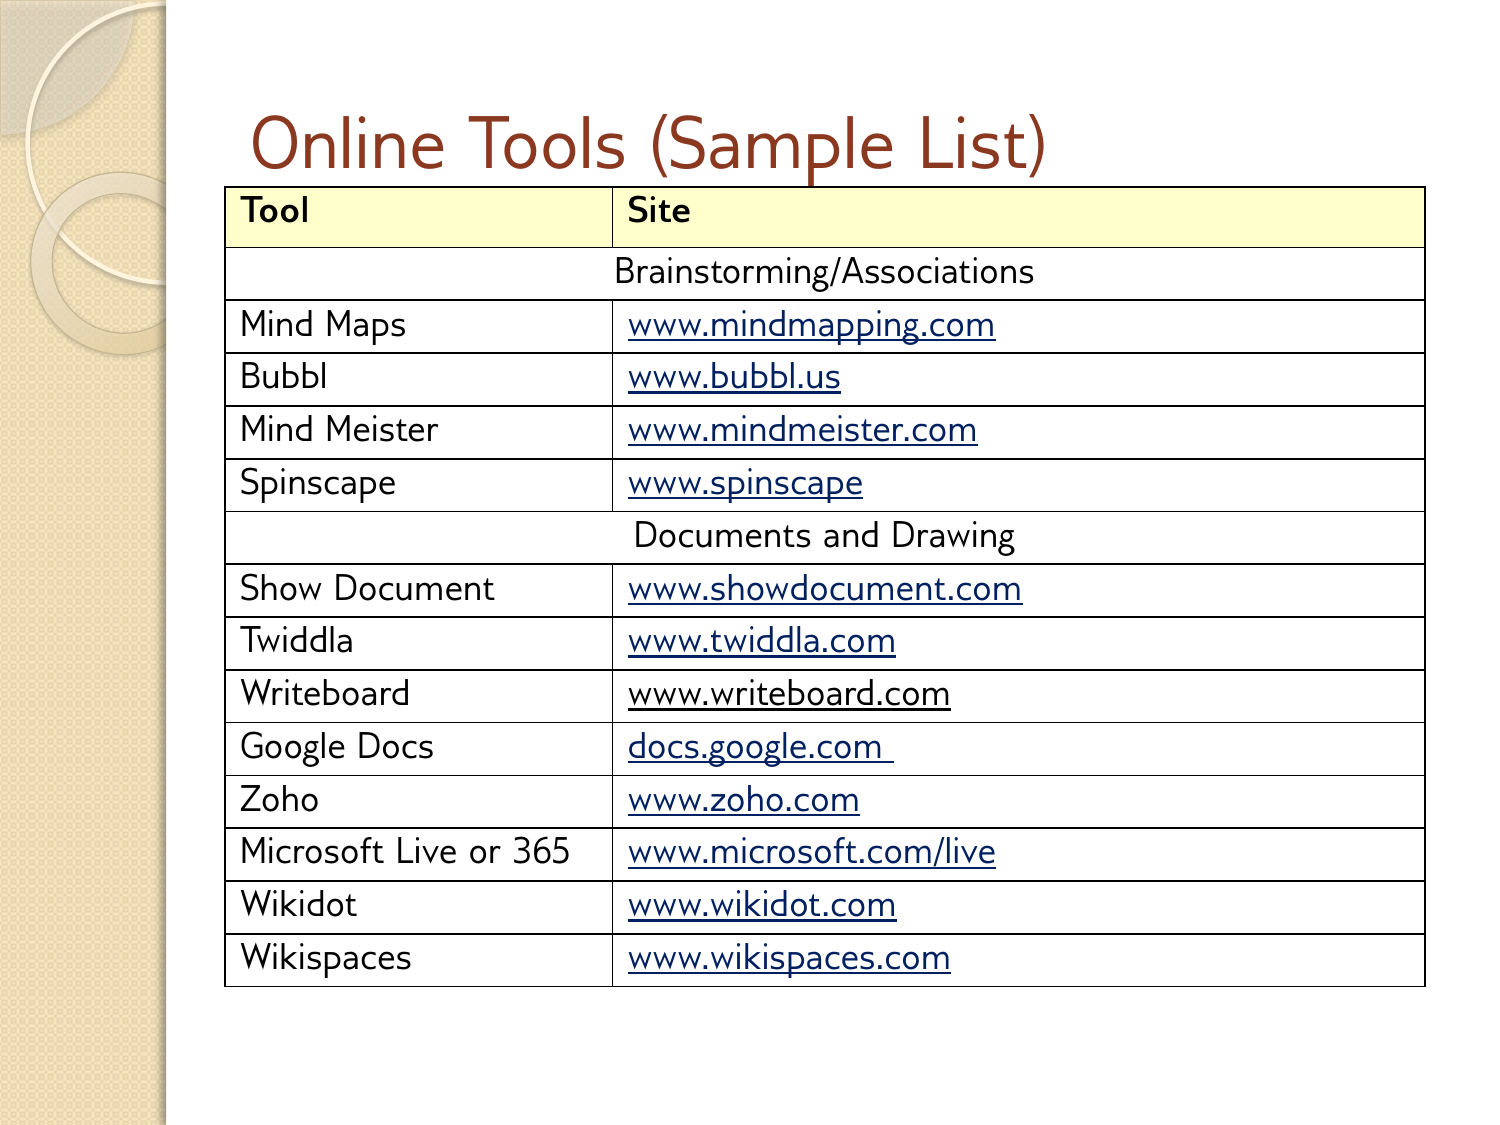

# Online Tools (Sample List)
| Tool | Site |
| --- | --- |
| Brainstorming/Associations |  |
| Mind Maps | www.mindmapping.com |
| Bubbl | www.bubbl.us |
| Mind Meister | www.mindmeister.com |
| Spinscape | www.spinscape |
| Documents and Drawing |  |
| Show Document | www.showdocument.com |
| Twiddla | www.twiddla.com |
| Writeboard | www.writeboard.com |
| Google Docs | docs.google.com |
| Zoho | www.zoho.com |
| Microsoft Live or 365 | www.microsoft.com/live |
| Wikidot | www.wikidot.com |
| Wikispaces | www.wikispaces.com |